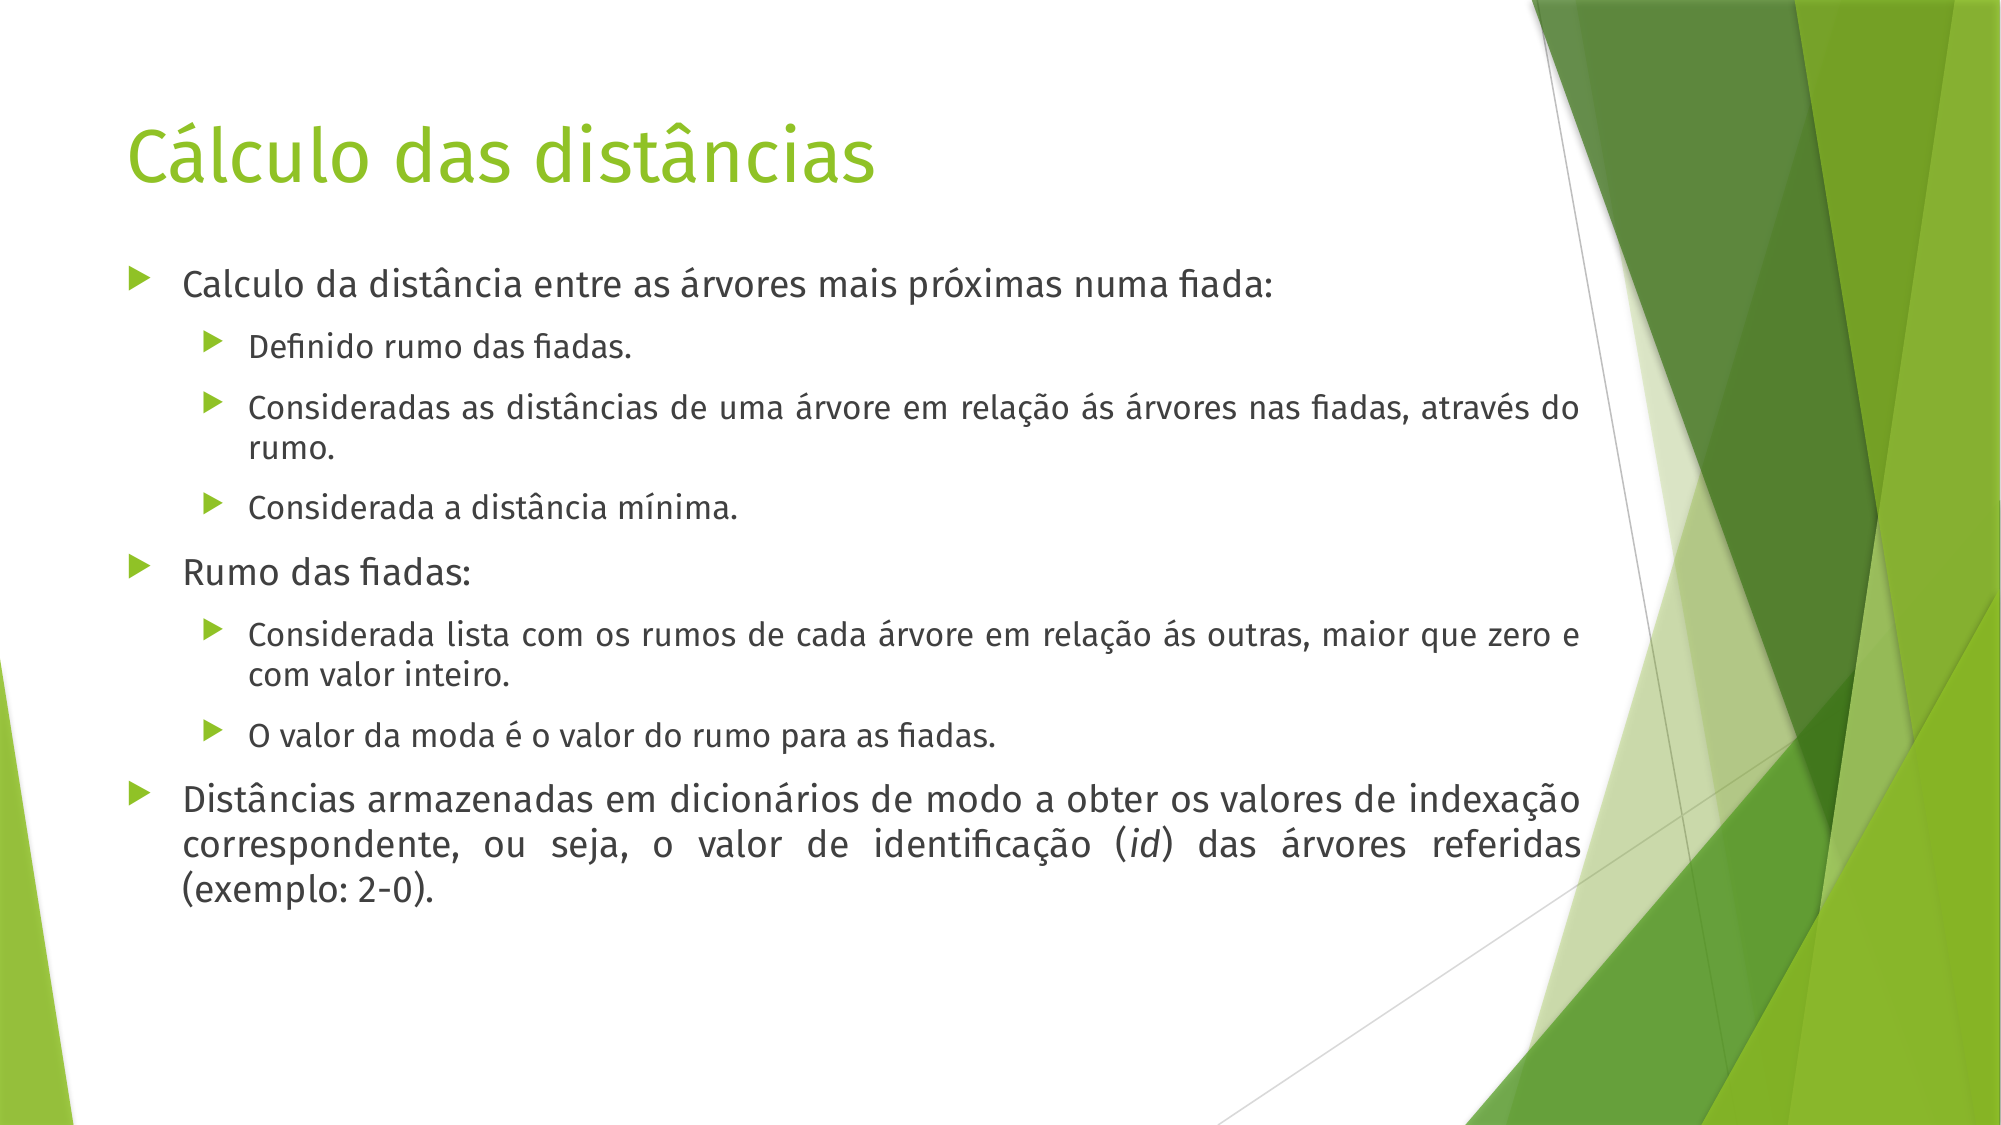

# Cálculo das distâncias
Calculo da distância entre as árvores mais próximas numa fiada:
Definido rumo das fiadas.
Consideradas as distâncias de uma árvore em relação ás árvores nas fiadas, através do rumo.
Considerada a distância mínima.
Rumo das fiadas:
Considerada lista com os rumos de cada árvore em relação ás outras, maior que zero e com valor inteiro.
O valor da moda é o valor do rumo para as fiadas.
Distâncias armazenadas em dicionários de modo a obter os valores de indexação correspondente, ou seja, o valor de identificação (id) das árvores referidas (exemplo: 2-0).